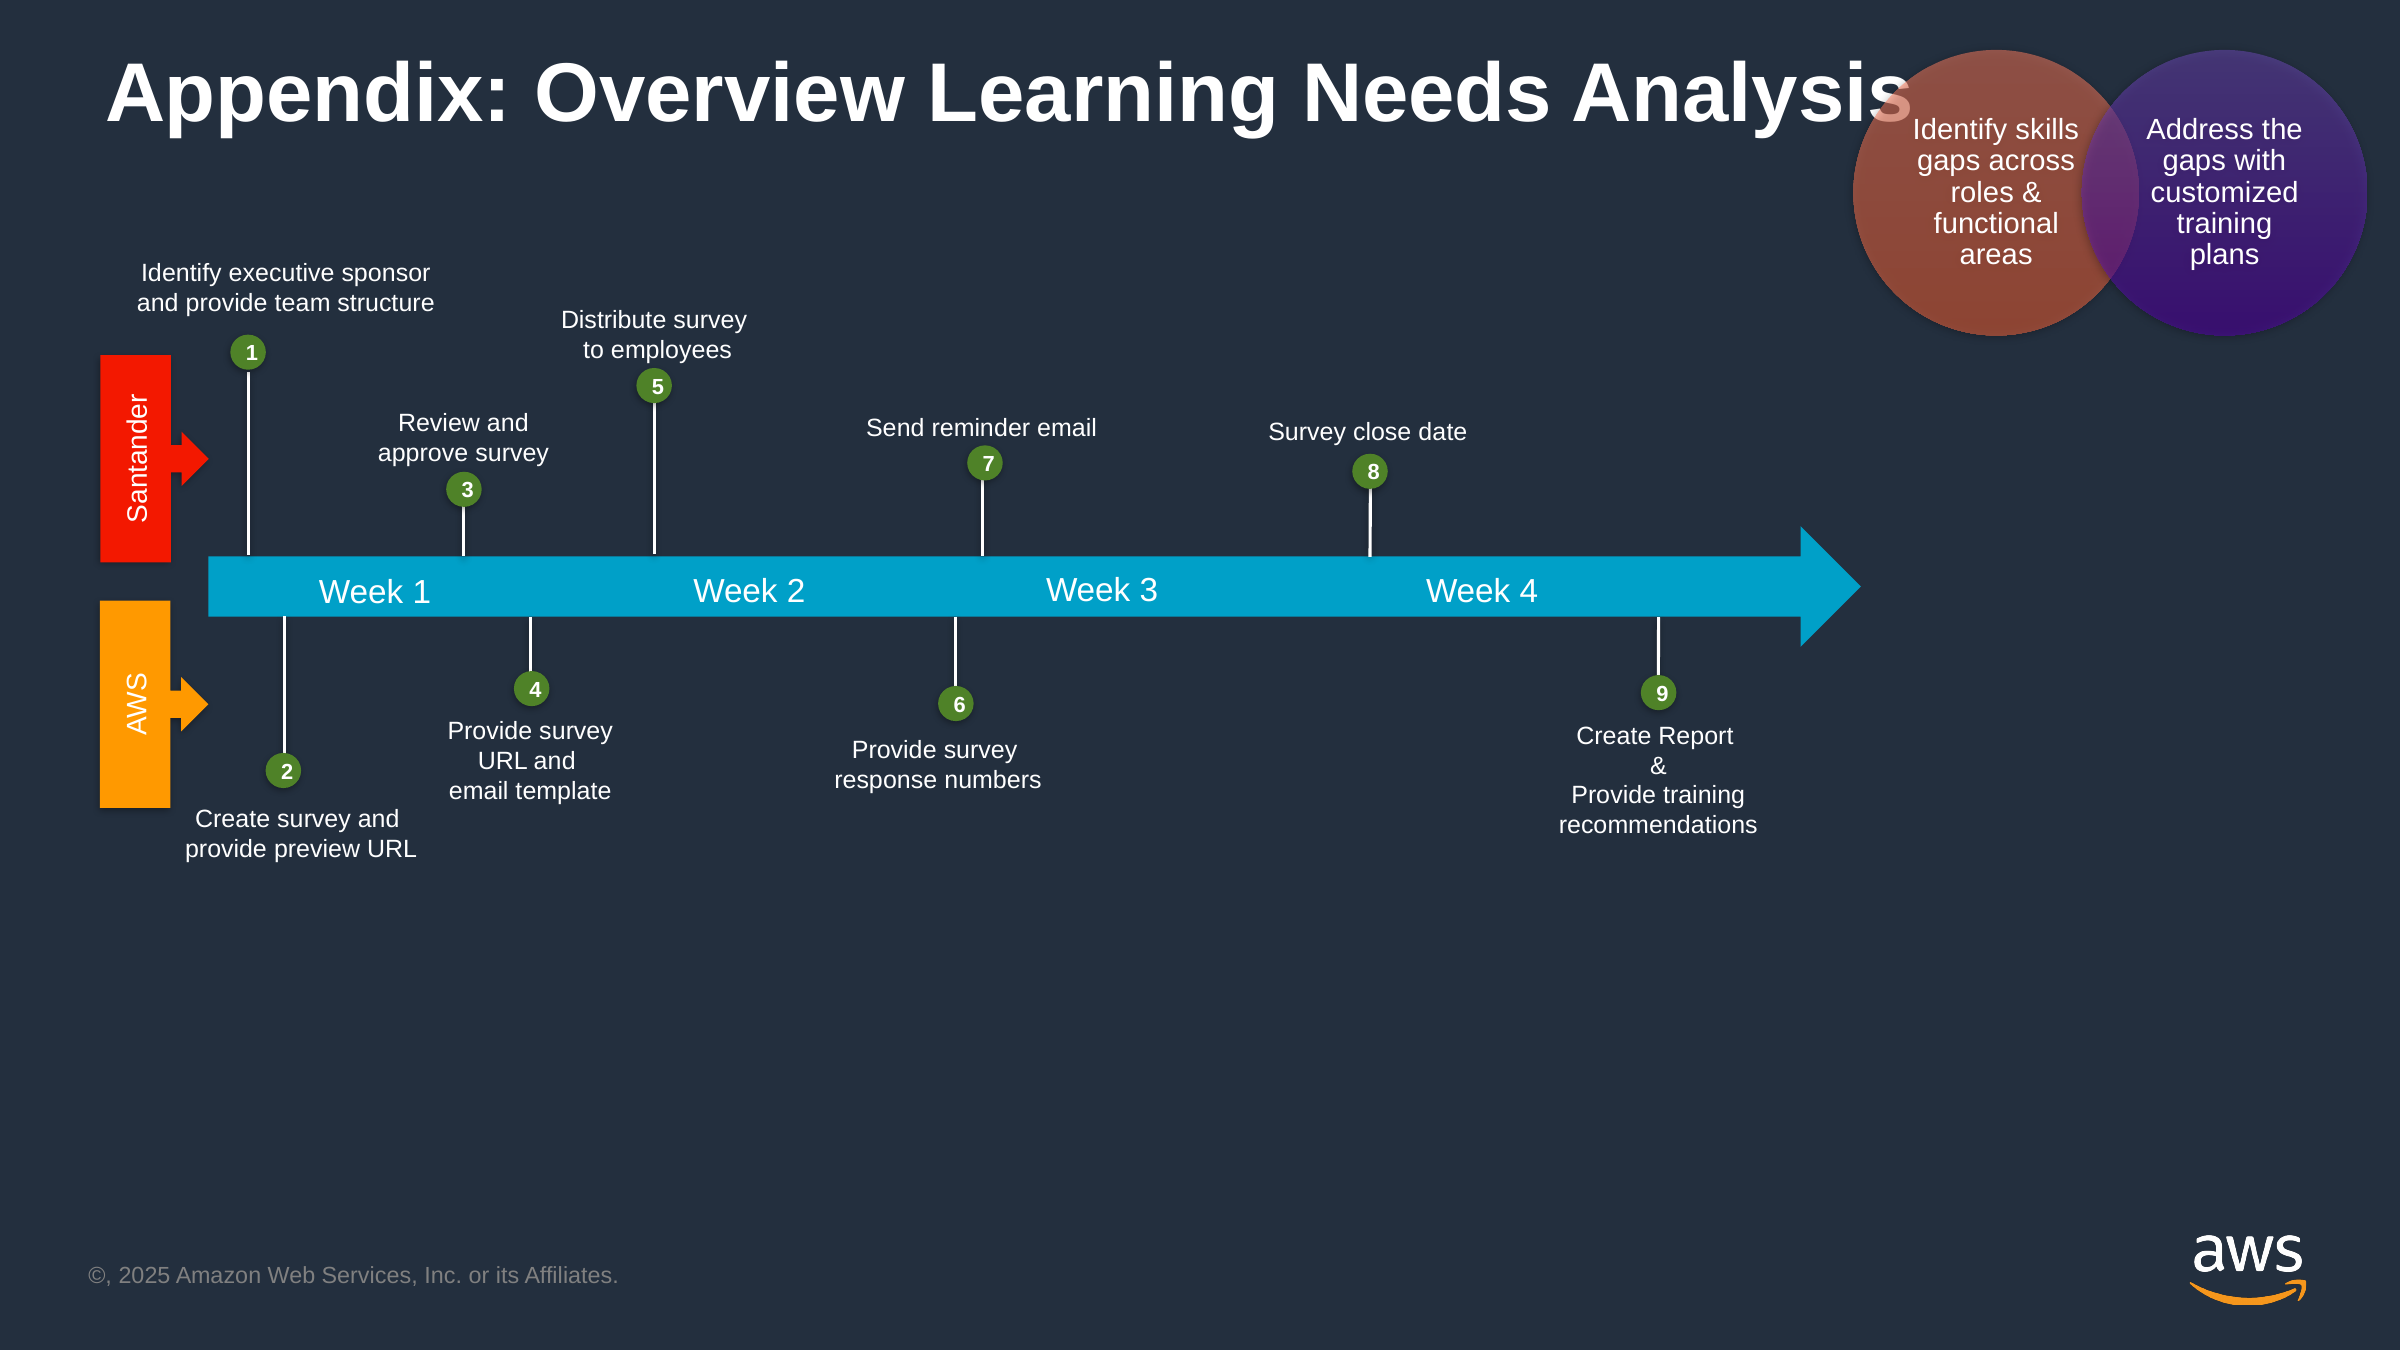

# Appendix: Overview Learning Needs Analysis

Identify skills gaps across roles & functional areas
Address the gaps with customized training plans
Identify executive sponsor and provide team structure
Distribute survey
to employees
1
Santander
5
Review and
approve survey
Send reminder email
Survey close date
7
8
3

Week 3
Week 2
Week 4
Week 1
AWS
4
9
6
Provide survey URL and
email template
Create Report
&
Provide training recommendations
Provide survey
response numbers
2
Create survey and
provide preview URL